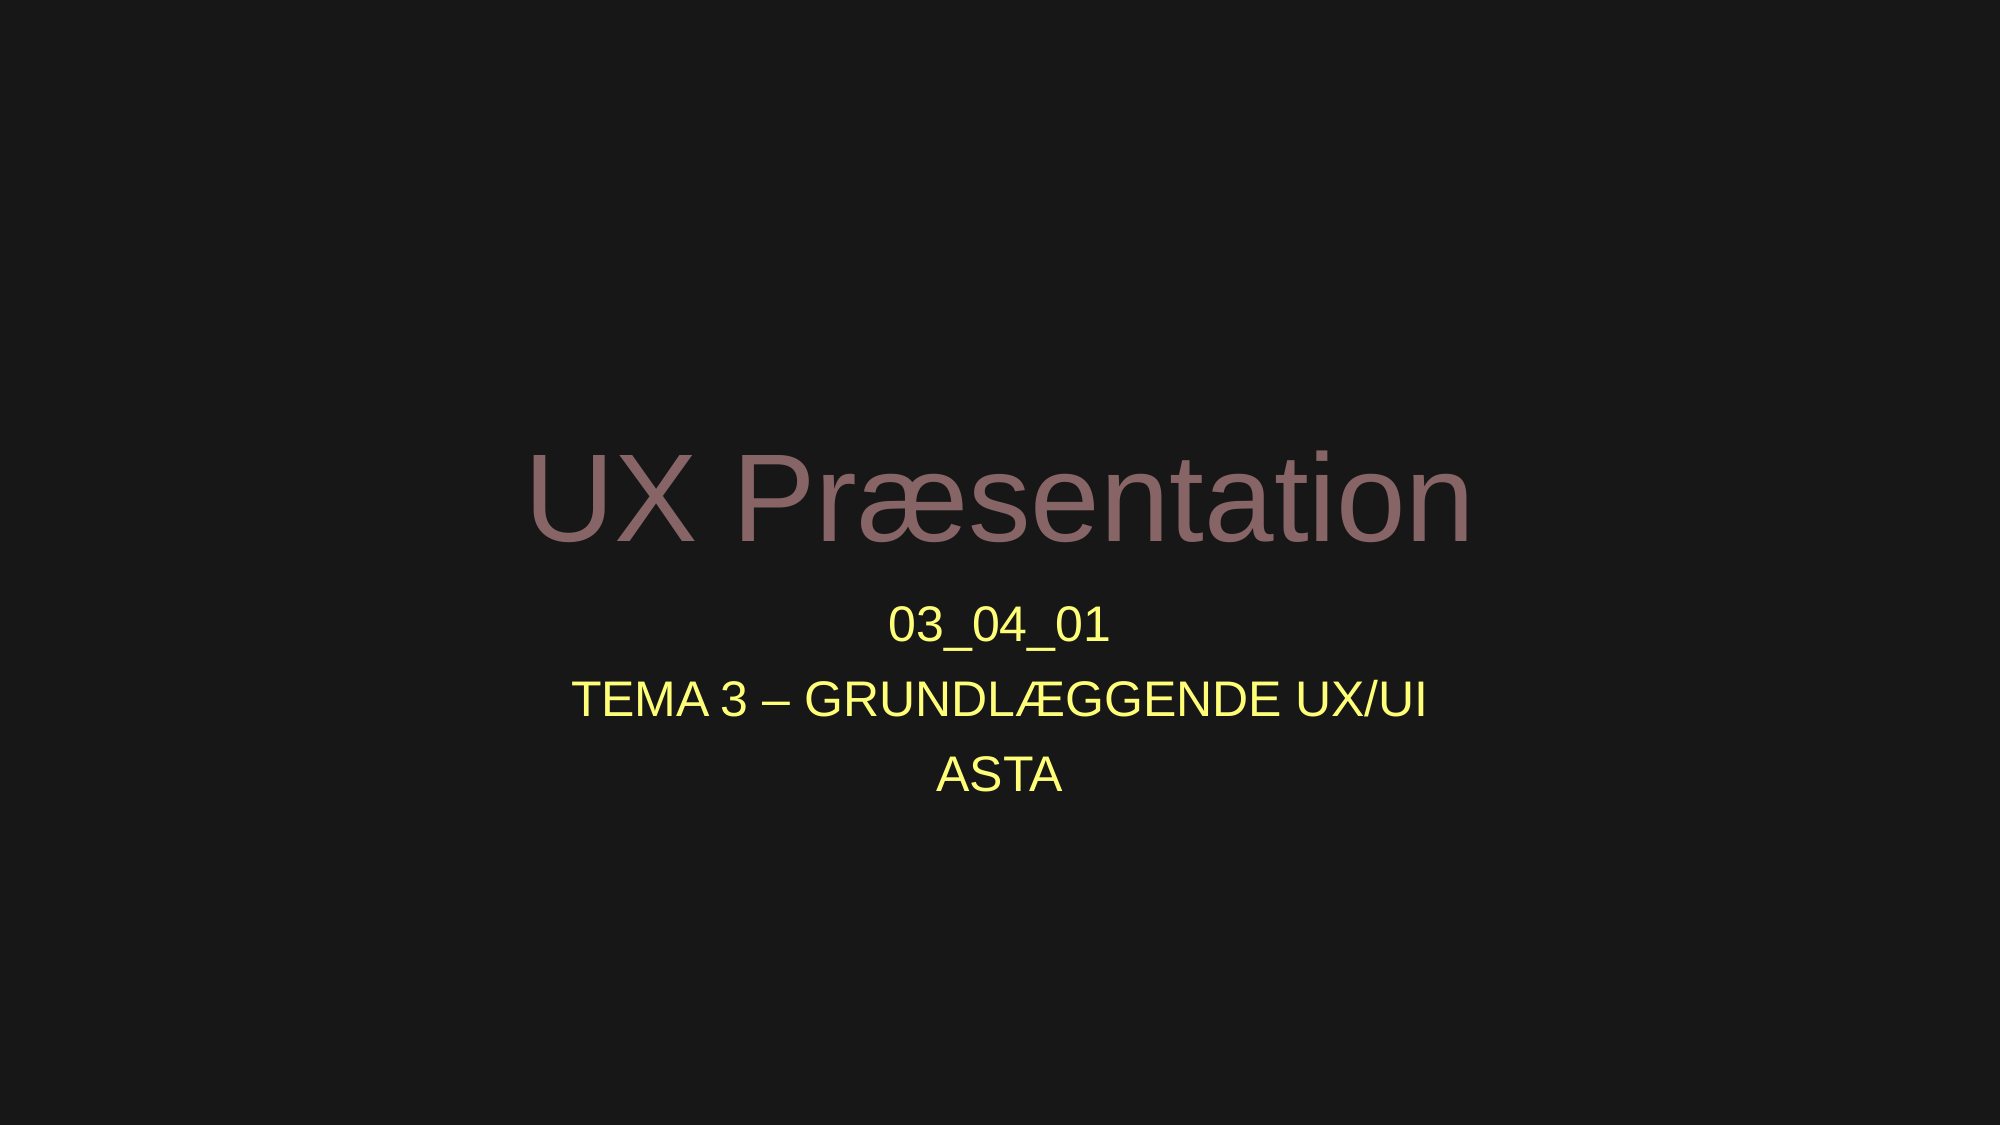

# UX Præsentation
03_04_01
TEMA 3 – GRUNDLÆGGENDE UX/UI
ASTA